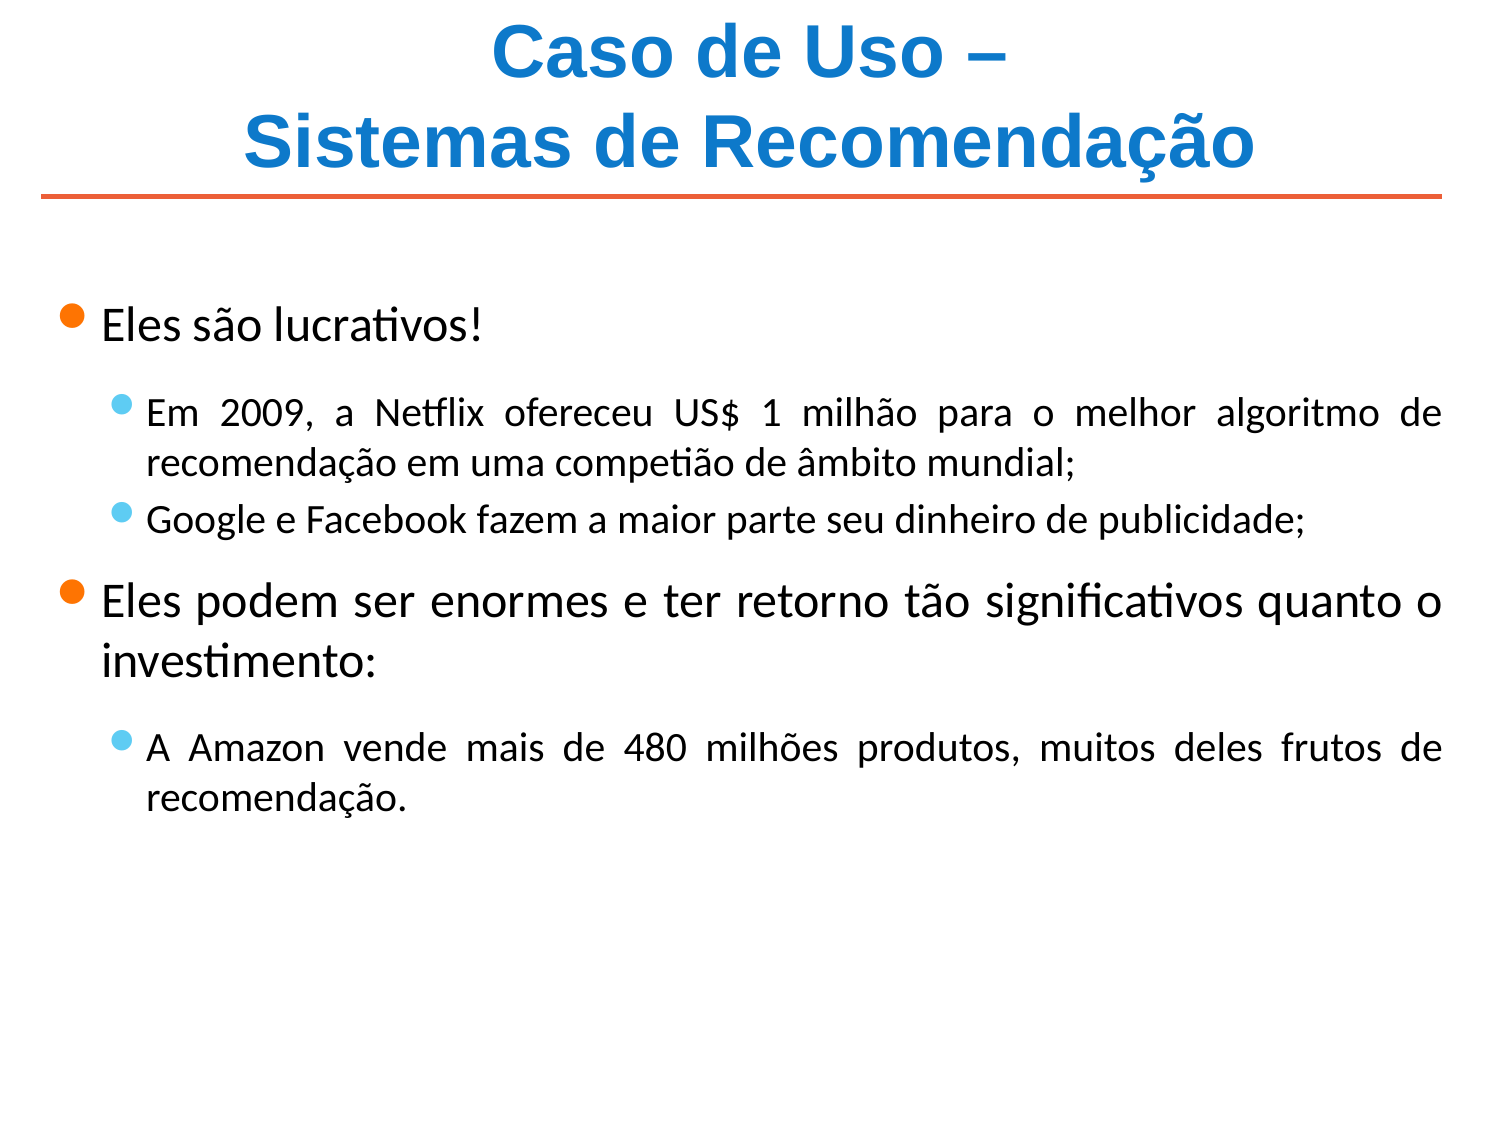

# Caso de Uso – Sistemas de Recomendação
Eles são lucrativos!
Em 2009, a Netflix ofereceu US$ 1 milhão para o melhor algoritmo de recomendação em uma competião de âmbito mundial;
Google e Facebook fazem a maior parte seu dinheiro de publicidade;
Eles podem ser enormes e ter retorno tão significativos quanto o investimento:
A Amazon vende mais de 480 milhões produtos, muitos deles frutos de recomendação.